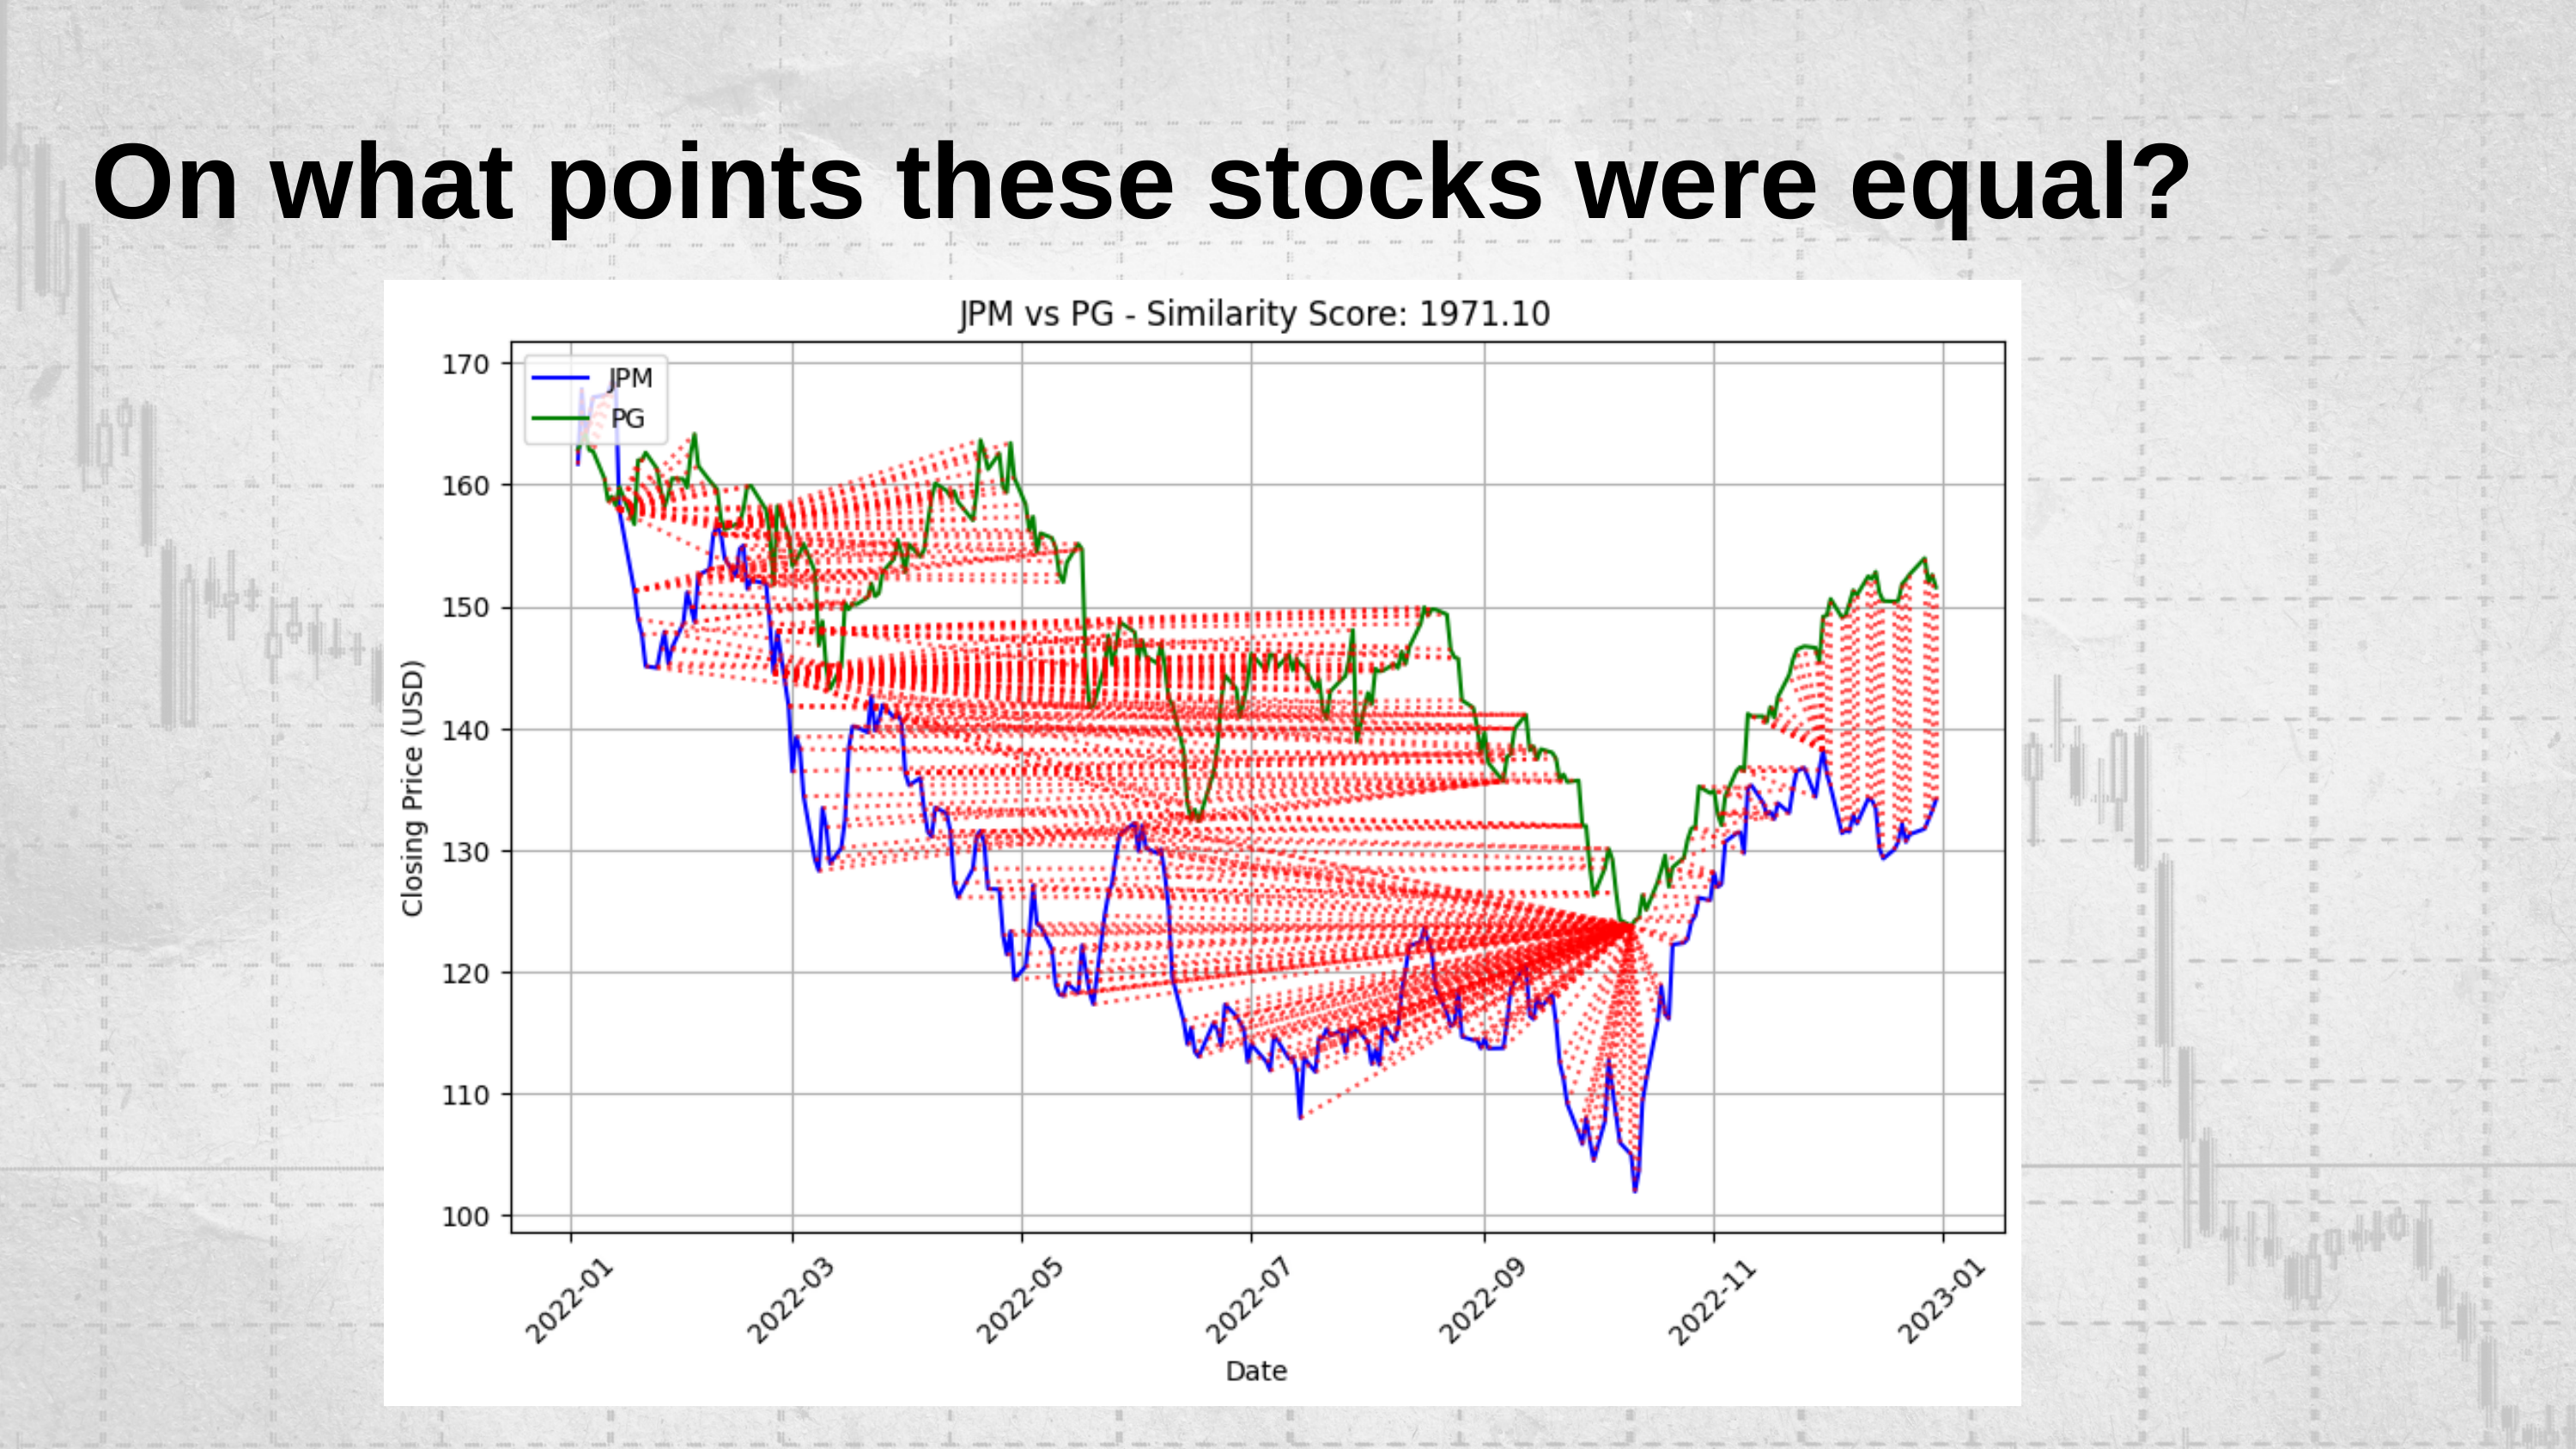

On what points these stocks were equal?